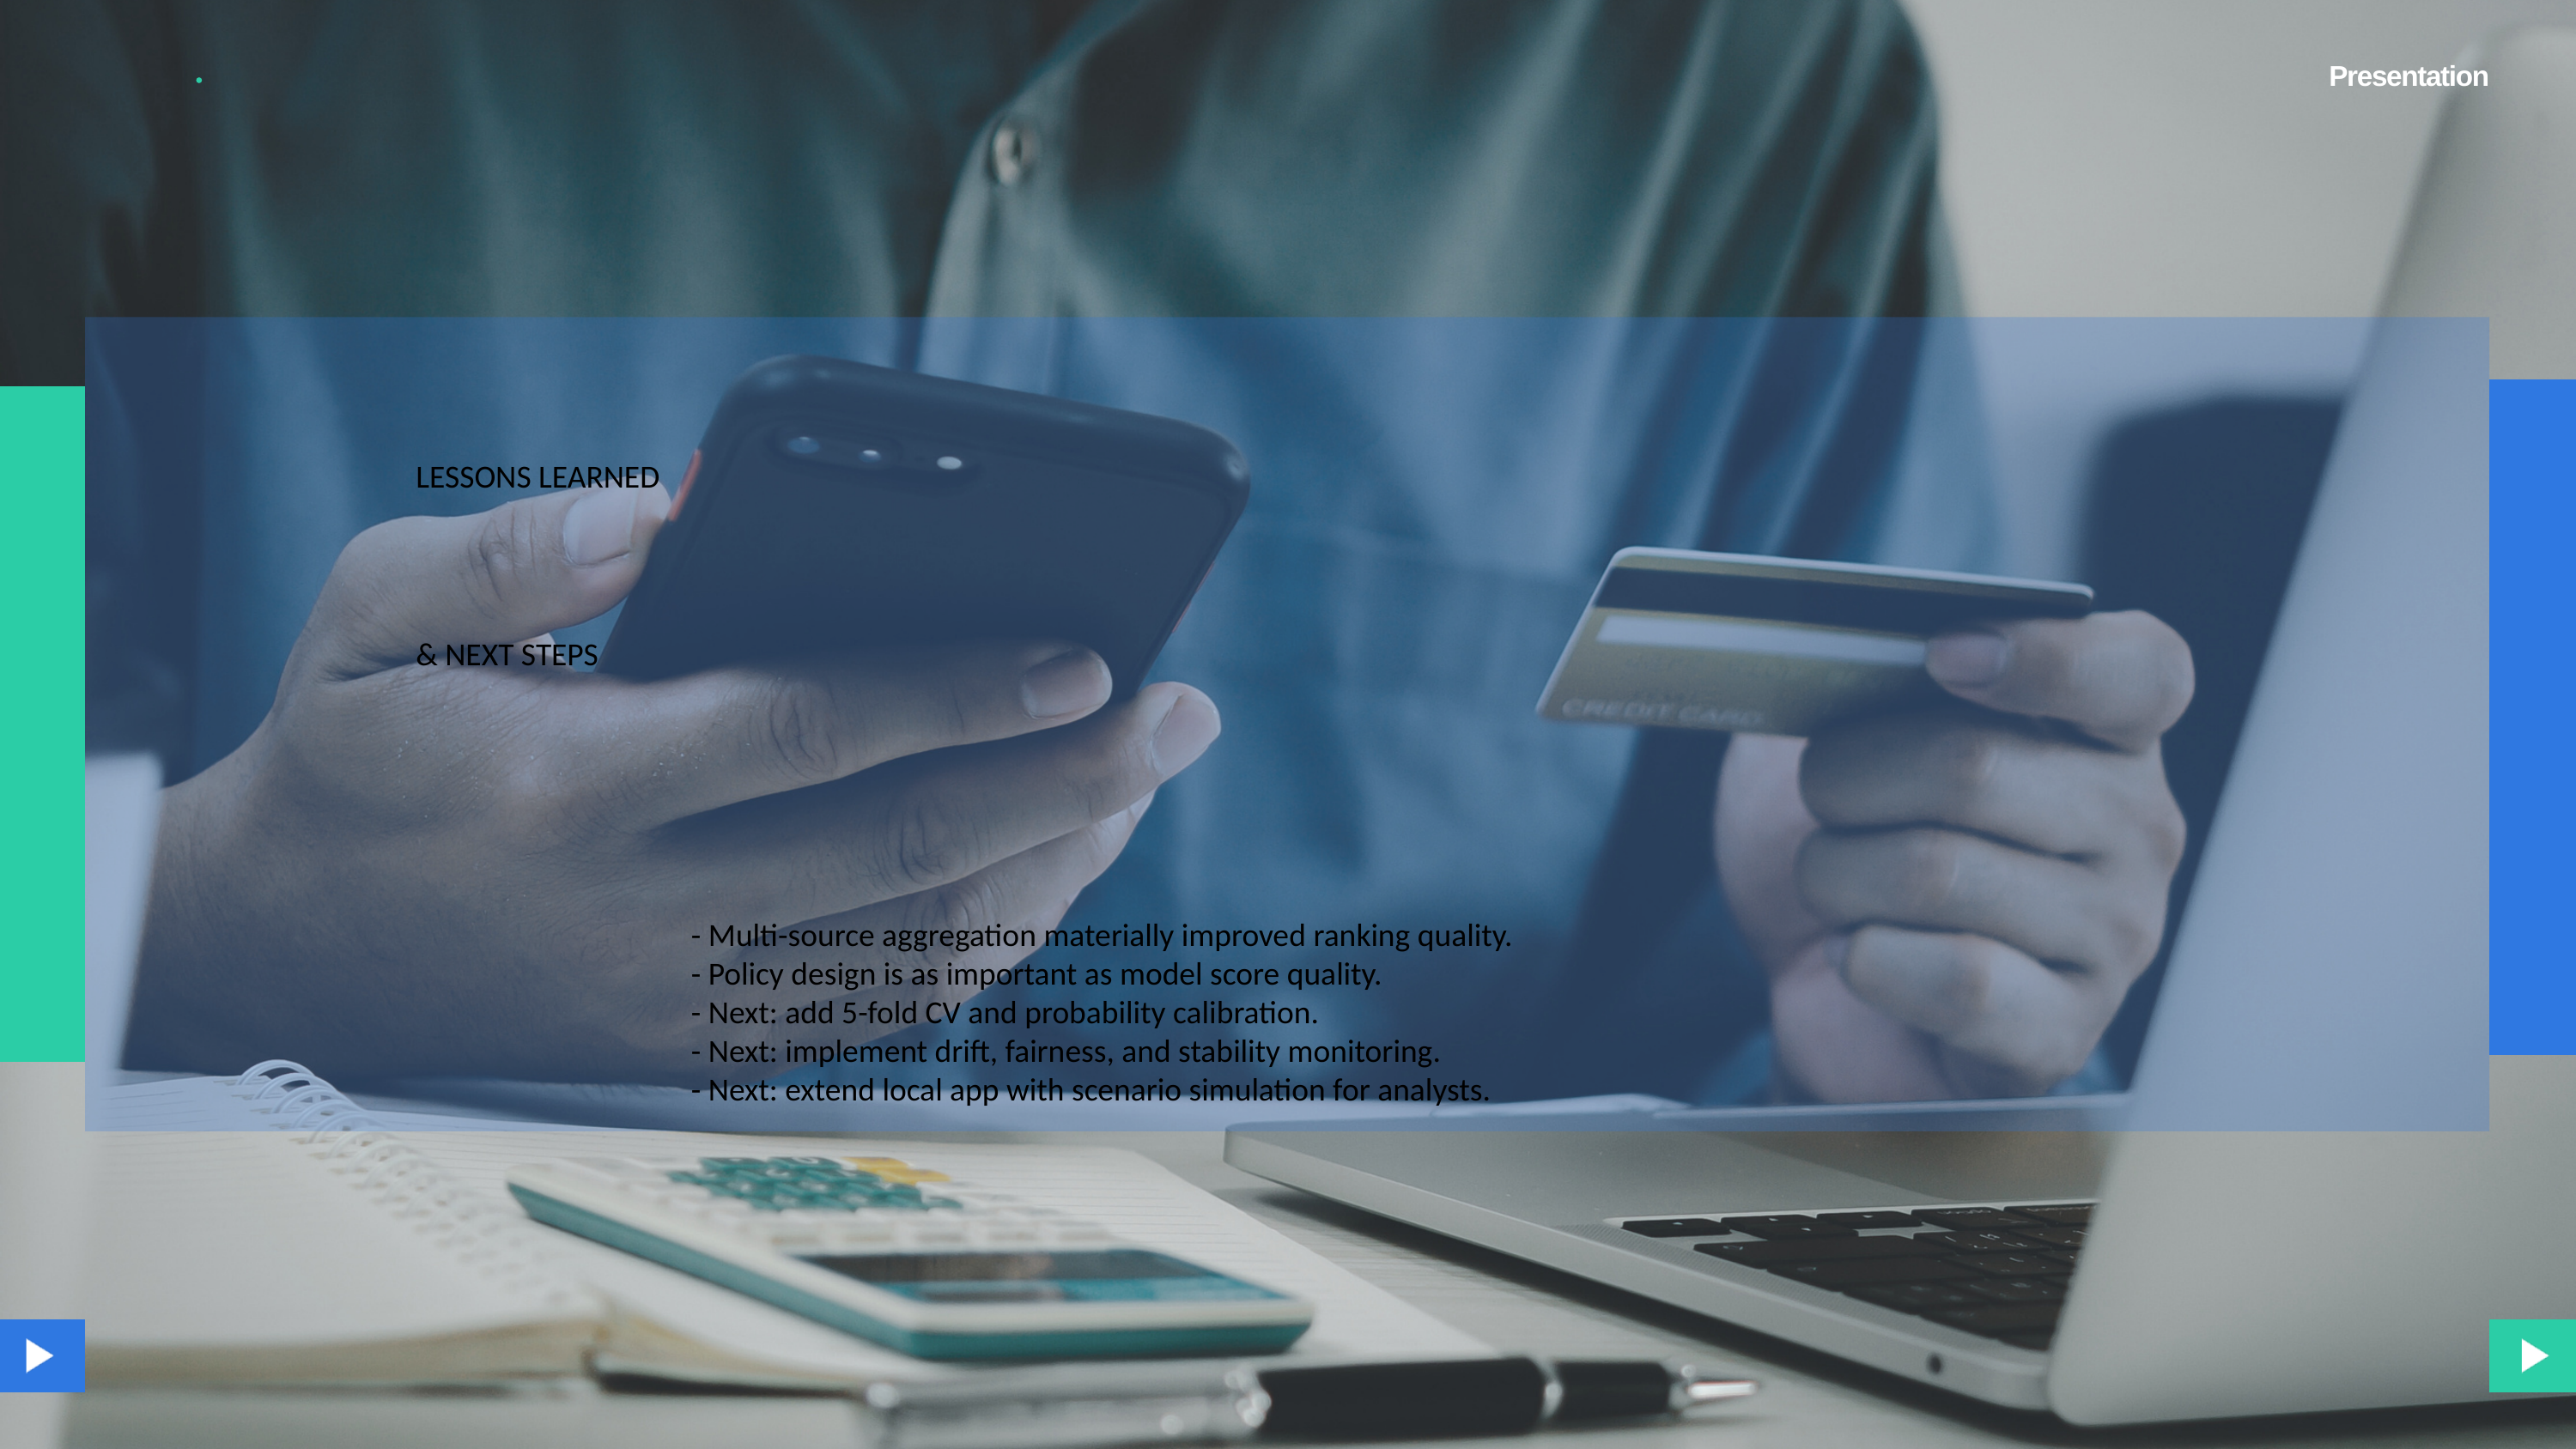

Presentation

LESSONS LEARNED
& NEXT STEPS
- Multi-source aggregation materially improved ranking quality.
- Policy design is as important as model score quality.
- Next: add 5-fold CV and probability calibration.
- Next: implement drift, fairness, and stability monitoring.
- Next: extend local app with scenario simulation for analysts.